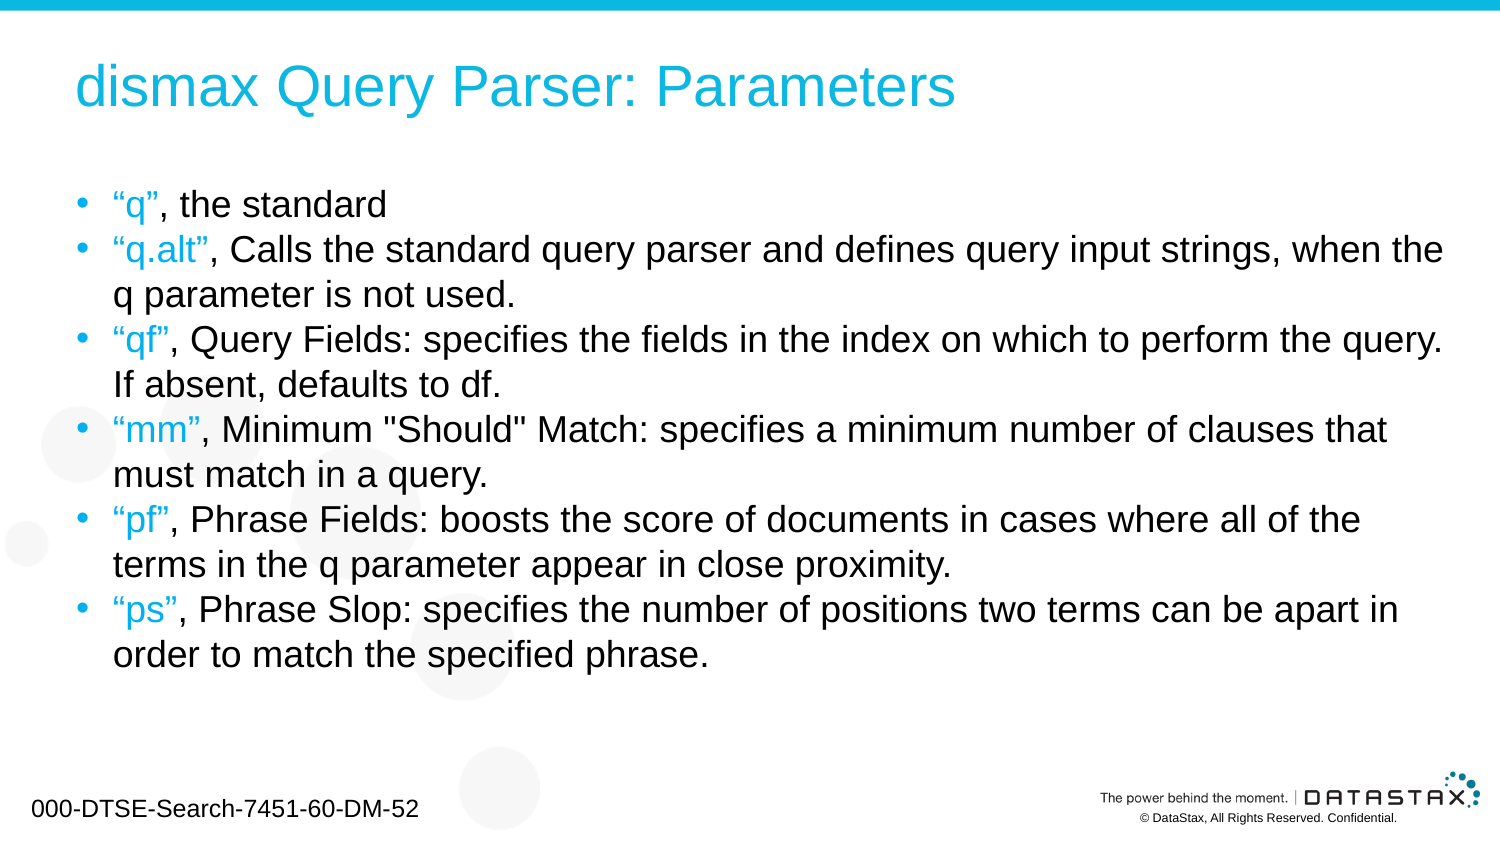

# dismax Query Parser: Parameters
“q”, the standard
“q.alt”, Calls the standard query parser and defines query input strings, when the q parameter is not used.
“qf”, Query Fields: specifies the fields in the index on which to perform the query. If absent, defaults to df.
“mm”, Minimum "Should" Match: specifies a minimum number of clauses that must match in a query.
“pf”, Phrase Fields: boosts the score of documents in cases where all of the terms in the q parameter appear in close proximity.
“ps”, Phrase Slop: specifies the number of positions two terms can be apart in order to match the specified phrase.
000-DTSE-Search-7451-60-DM-52
© DataStax, All Rights Reserved. Confidential.